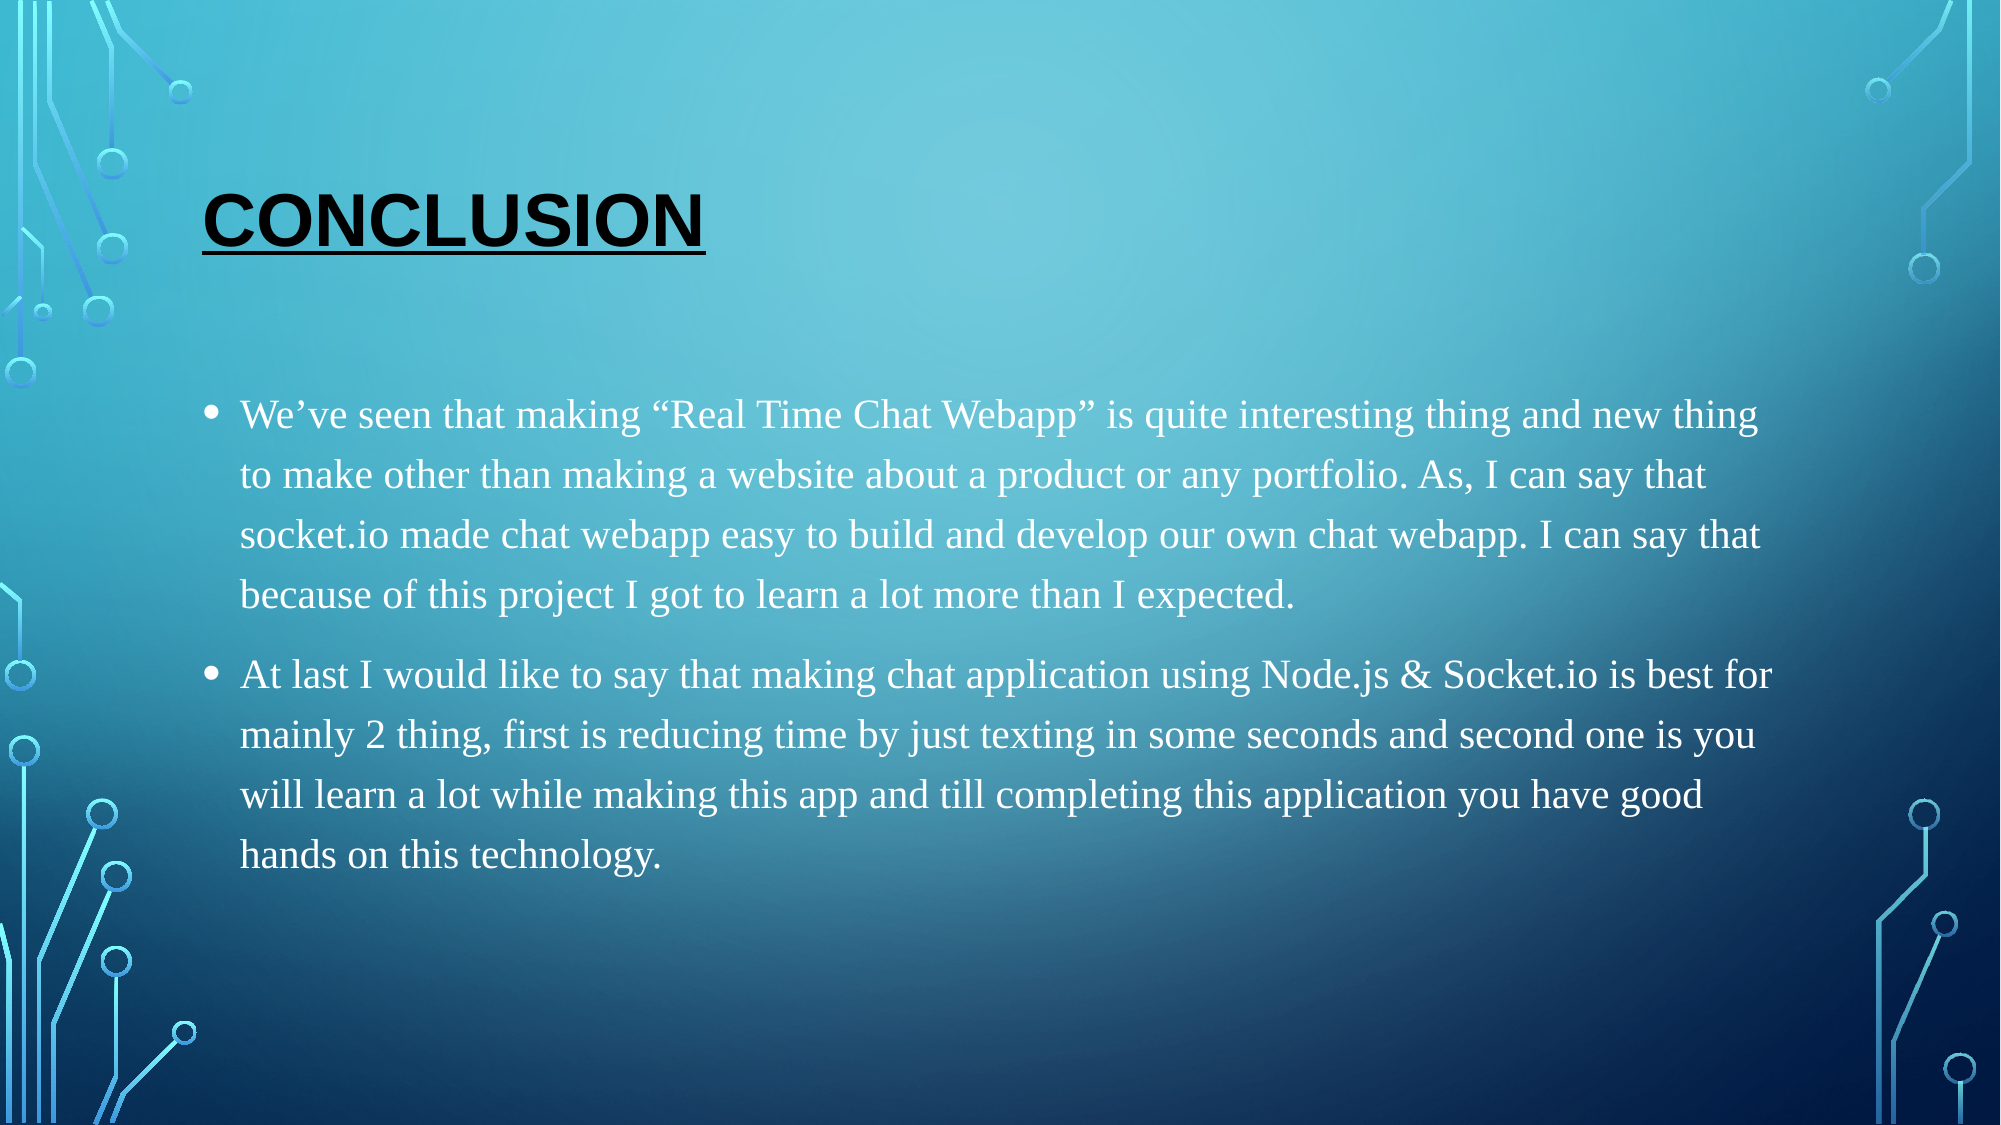

# Conclusion
We’ve seen that making “Real Time Chat Webapp” is quite interesting thing and new thing to make other than making a website about a product or any portfolio. As, I can say that socket.io made chat webapp easy to build and develop our own chat webapp. I can say that because of this project I got to learn a lot more than I expected.
At last I would like to say that making chat application using Node.js & Socket.io is best for mainly 2 thing, first is reducing time by just texting in some seconds and second one is you will learn a lot while making this app and till completing this application you have good hands on this technology.